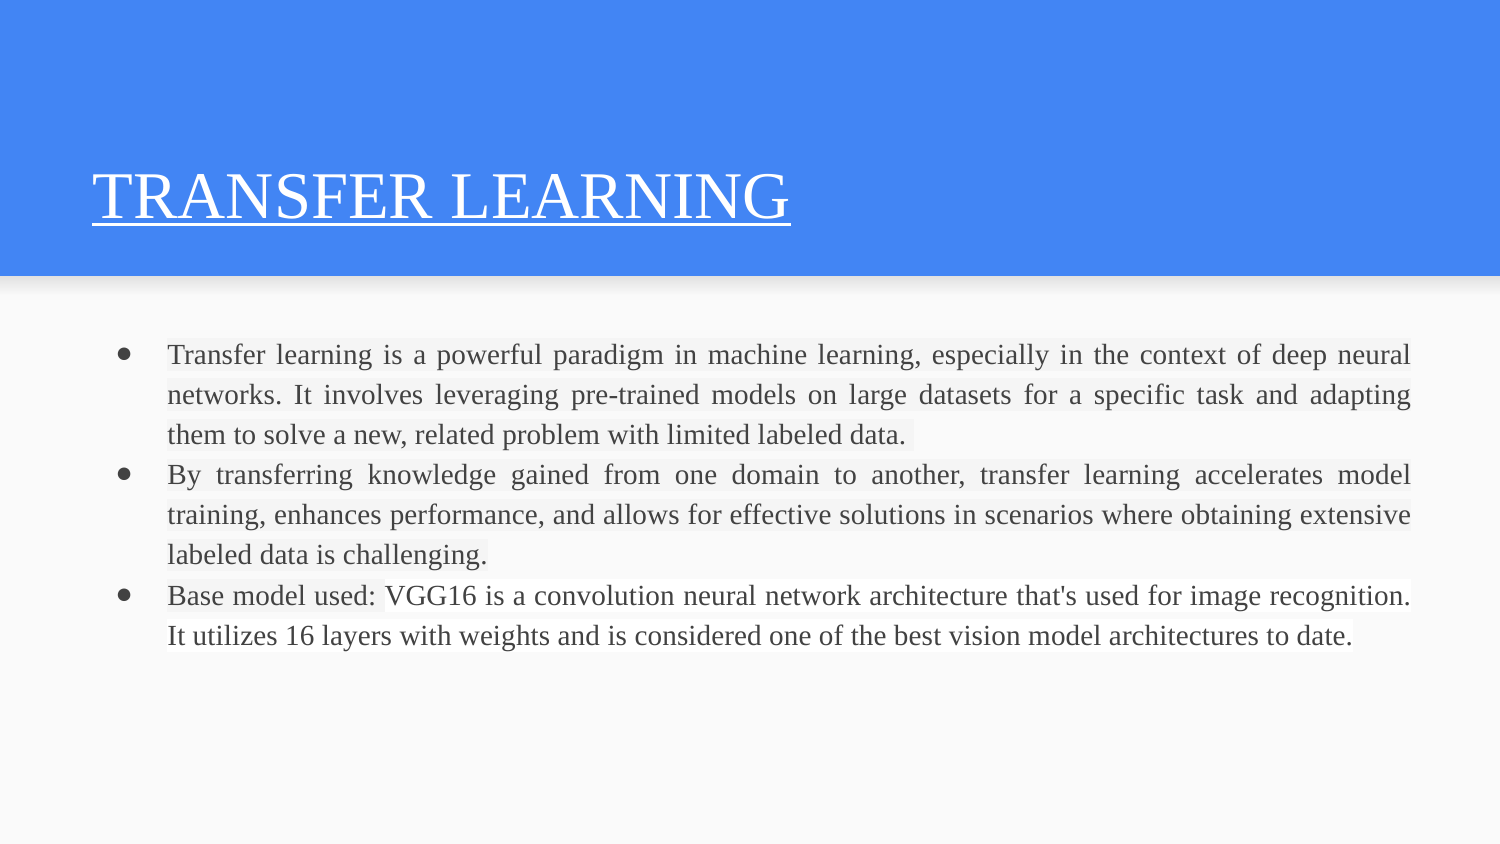

# TRANSFER LEARNING
Transfer learning is a powerful paradigm in machine learning, especially in the context of deep neural networks. It involves leveraging pre-trained models on large datasets for a specific task and adapting them to solve a new, related problem with limited labeled data. ​
By transferring knowledge gained from one domain to another, transfer learning accelerates model training, enhances performance, and allows for effective solutions in scenarios where obtaining extensive labeled data is challenging.​
Base model used: VGG16 is a convolution neural network architecture that's used for image recognition. It utilizes 16 layers with weights and is considered one of the best vision model architectures to date.